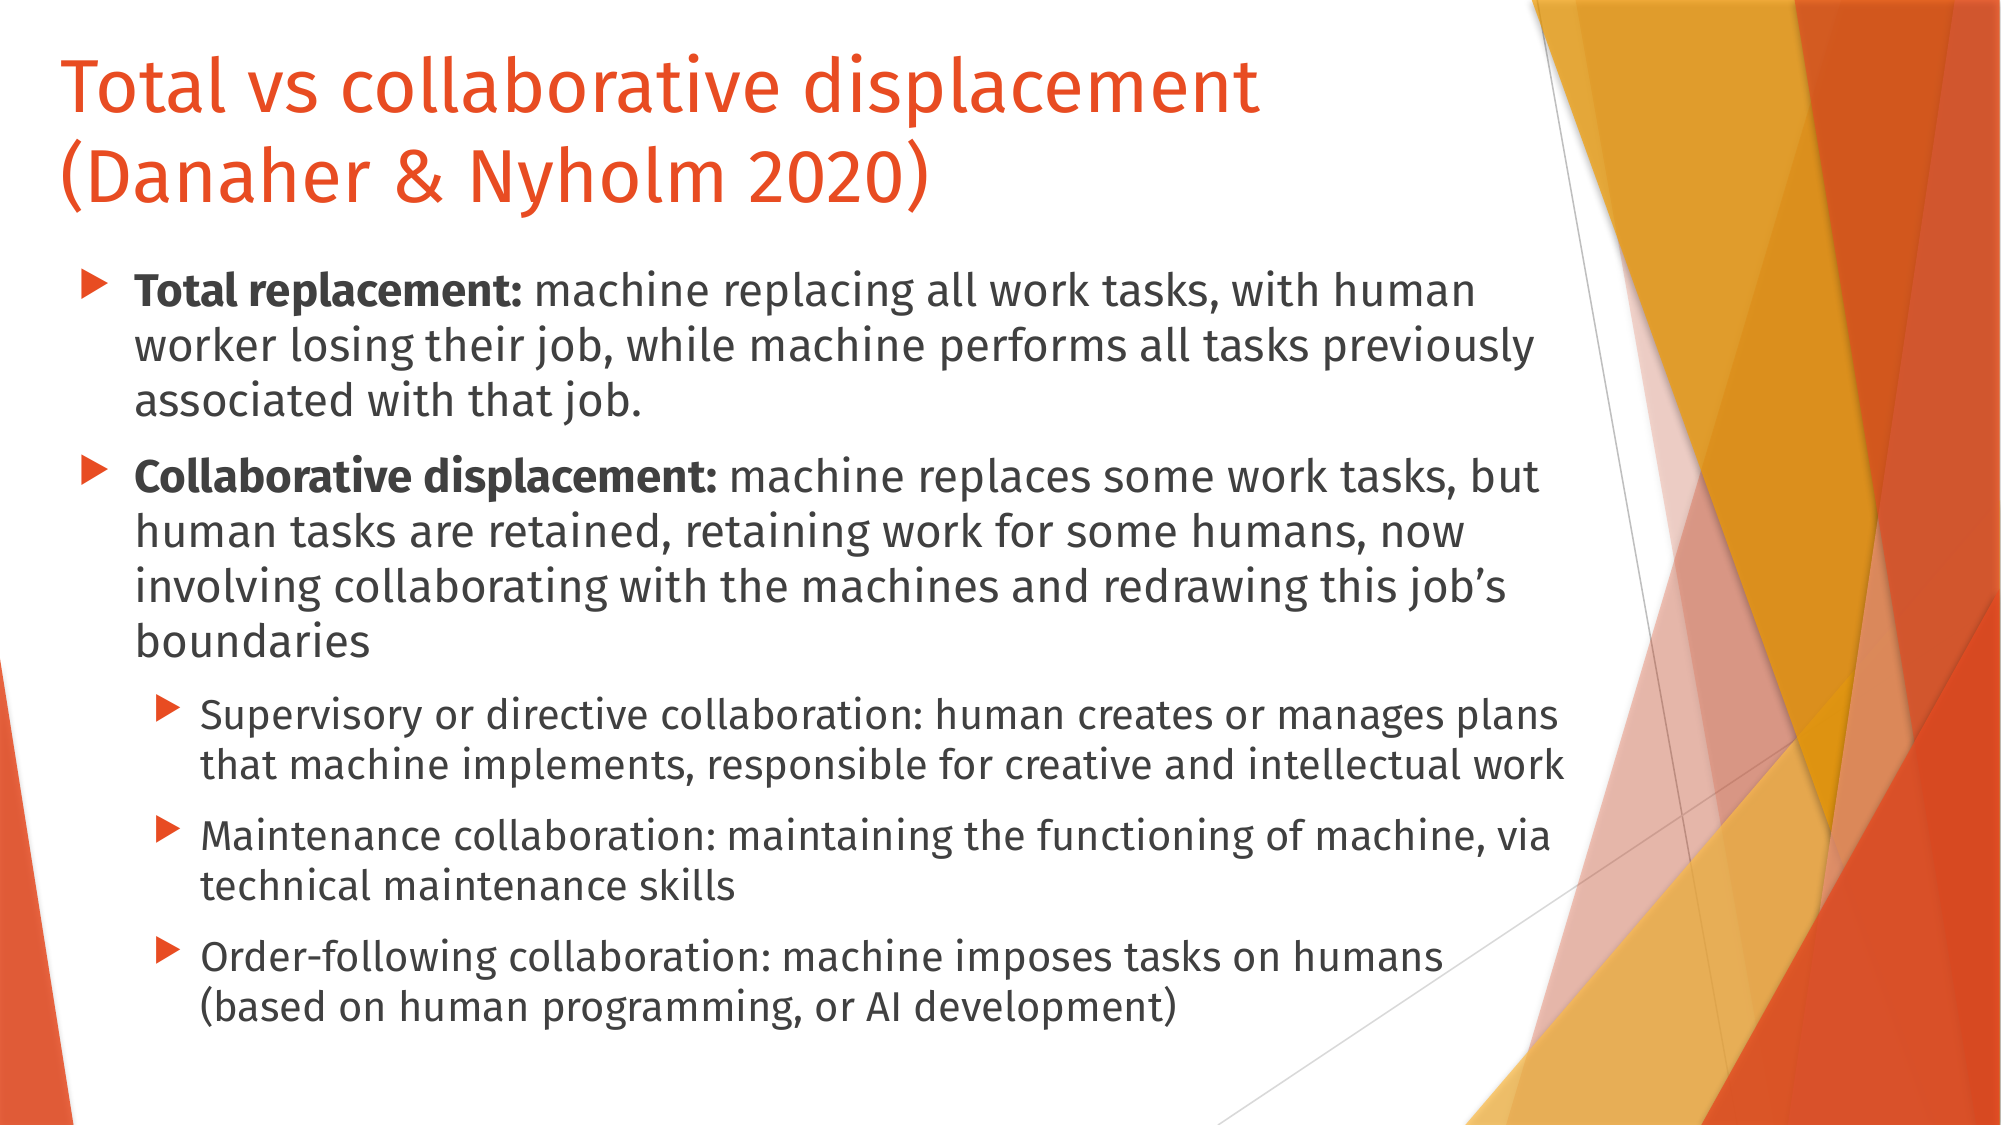

# Total vs collaborative displacement (Danaher & Nyholm 2020)
Total replacement: machine replacing all work tasks, with human worker losing their job, while machine performs all tasks previously associated with that job.
Collaborative displacement: machine replaces some work tasks, but human tasks are retained, retaining work for some humans, now involving collaborating with the machines and redrawing this job’s boundaries
Supervisory or directive collaboration: human creates or manages plans that machine implements, responsible for creative and intellectual work
Maintenance collaboration: maintaining the functioning of machine, via technical maintenance skills
Order-following collaboration: machine imposes tasks on humans (based on human programming, or AI development)